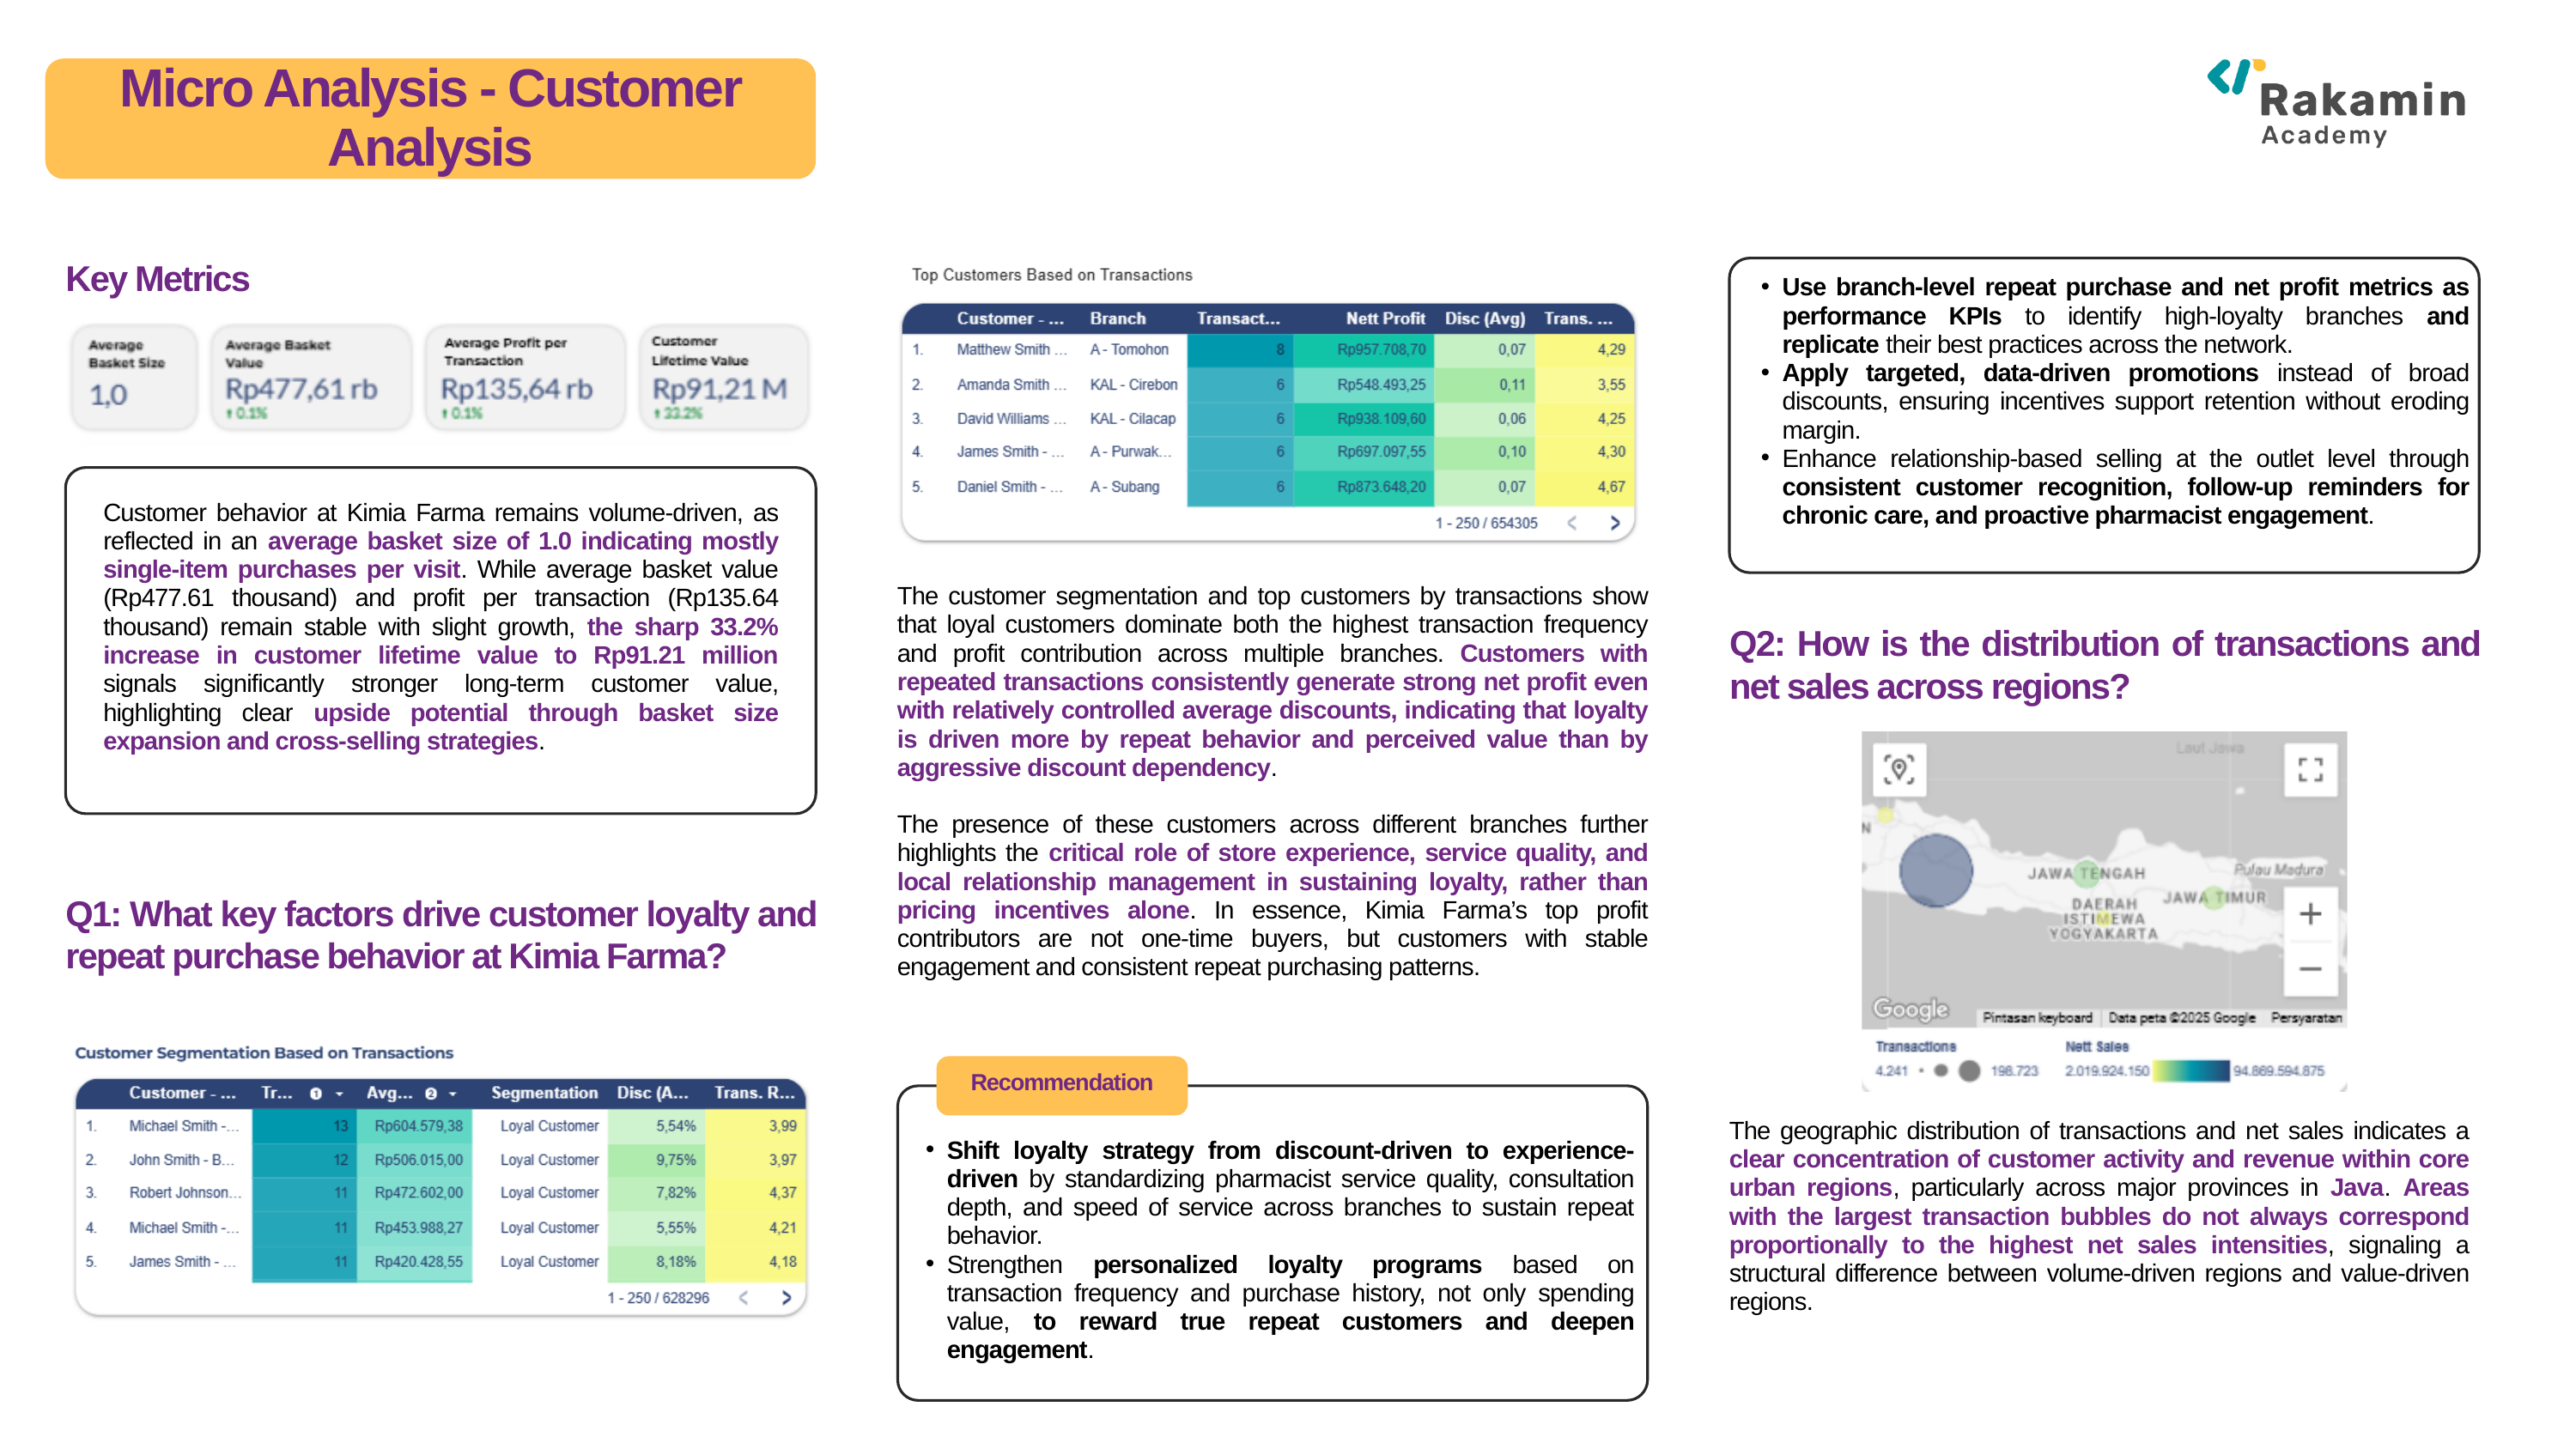

Micro Analysis - Customer Analysis
Key Metrics

Use branch-level repeat purchase and net profit metrics as performance KPIs to identify high-loyalty branches and replicate their best practices across the network.
Apply targeted, data-driven promotions instead of broad discounts, ensuring incentives support retention without eroding margin.
Enhance relationship-based selling at the outlet level through consistent customer recognition, follow-up reminders for chronic care, and proactive pharmacist engagement.

Customer behavior at Kimia Farma remains volume-driven, as reflected in an average basket size of 1.0 indicating mostly single-item purchases per visit. While average basket value (Rp477.61 thousand) and profit per transaction (Rp135.64 thousand) remain stable with slight growth, the sharp 33.2% increase in customer lifetime value to Rp91.21 million signals significantly stronger long-term customer value, highlighting clear upside potential through basket size expansion and cross-selling strategies.
The customer segmentation and top customers by transactions show that loyal customers dominate both the highest transaction frequency and profit contribution across multiple branches. Customers with repeated transactions consistently generate strong net profit even with relatively controlled average discounts, indicating that loyalty is driven more by repeat behavior and perceived value than by aggressive discount dependency.

The presence of these customers across different branches further highlights the critical role of store experience, service quality, and local relationship management in sustaining loyalty, rather than pricing incentives alone. In essence, Kimia Farma’s top profit contributors are not one-time buyers, but customers with stable engagement and consistent repeat purchasing patterns.
Q2: How is the distribution of transactions and net sales across regions?

Q1: What key factors drive customer loyalty and repeat purchase behavior at Kimia Farma?

Recommendation

The geographic distribution of transactions and net sales indicates a clear concentration of customer activity and revenue within core urban regions, particularly across major provinces in Java. Areas with the largest transaction bubbles do not always correspond proportionally to the highest net sales intensities, signaling a structural difference between volume-driven regions and value-driven regions.
Shift loyalty strategy from discount-driven to experience-driven by standardizing pharmacist service quality, consultation depth, and speed of service across branches to sustain repeat behavior.
Strengthen personalized loyalty programs based on transaction frequency and purchase history, not only spending value, to reward true repeat customers and deepen engagement.